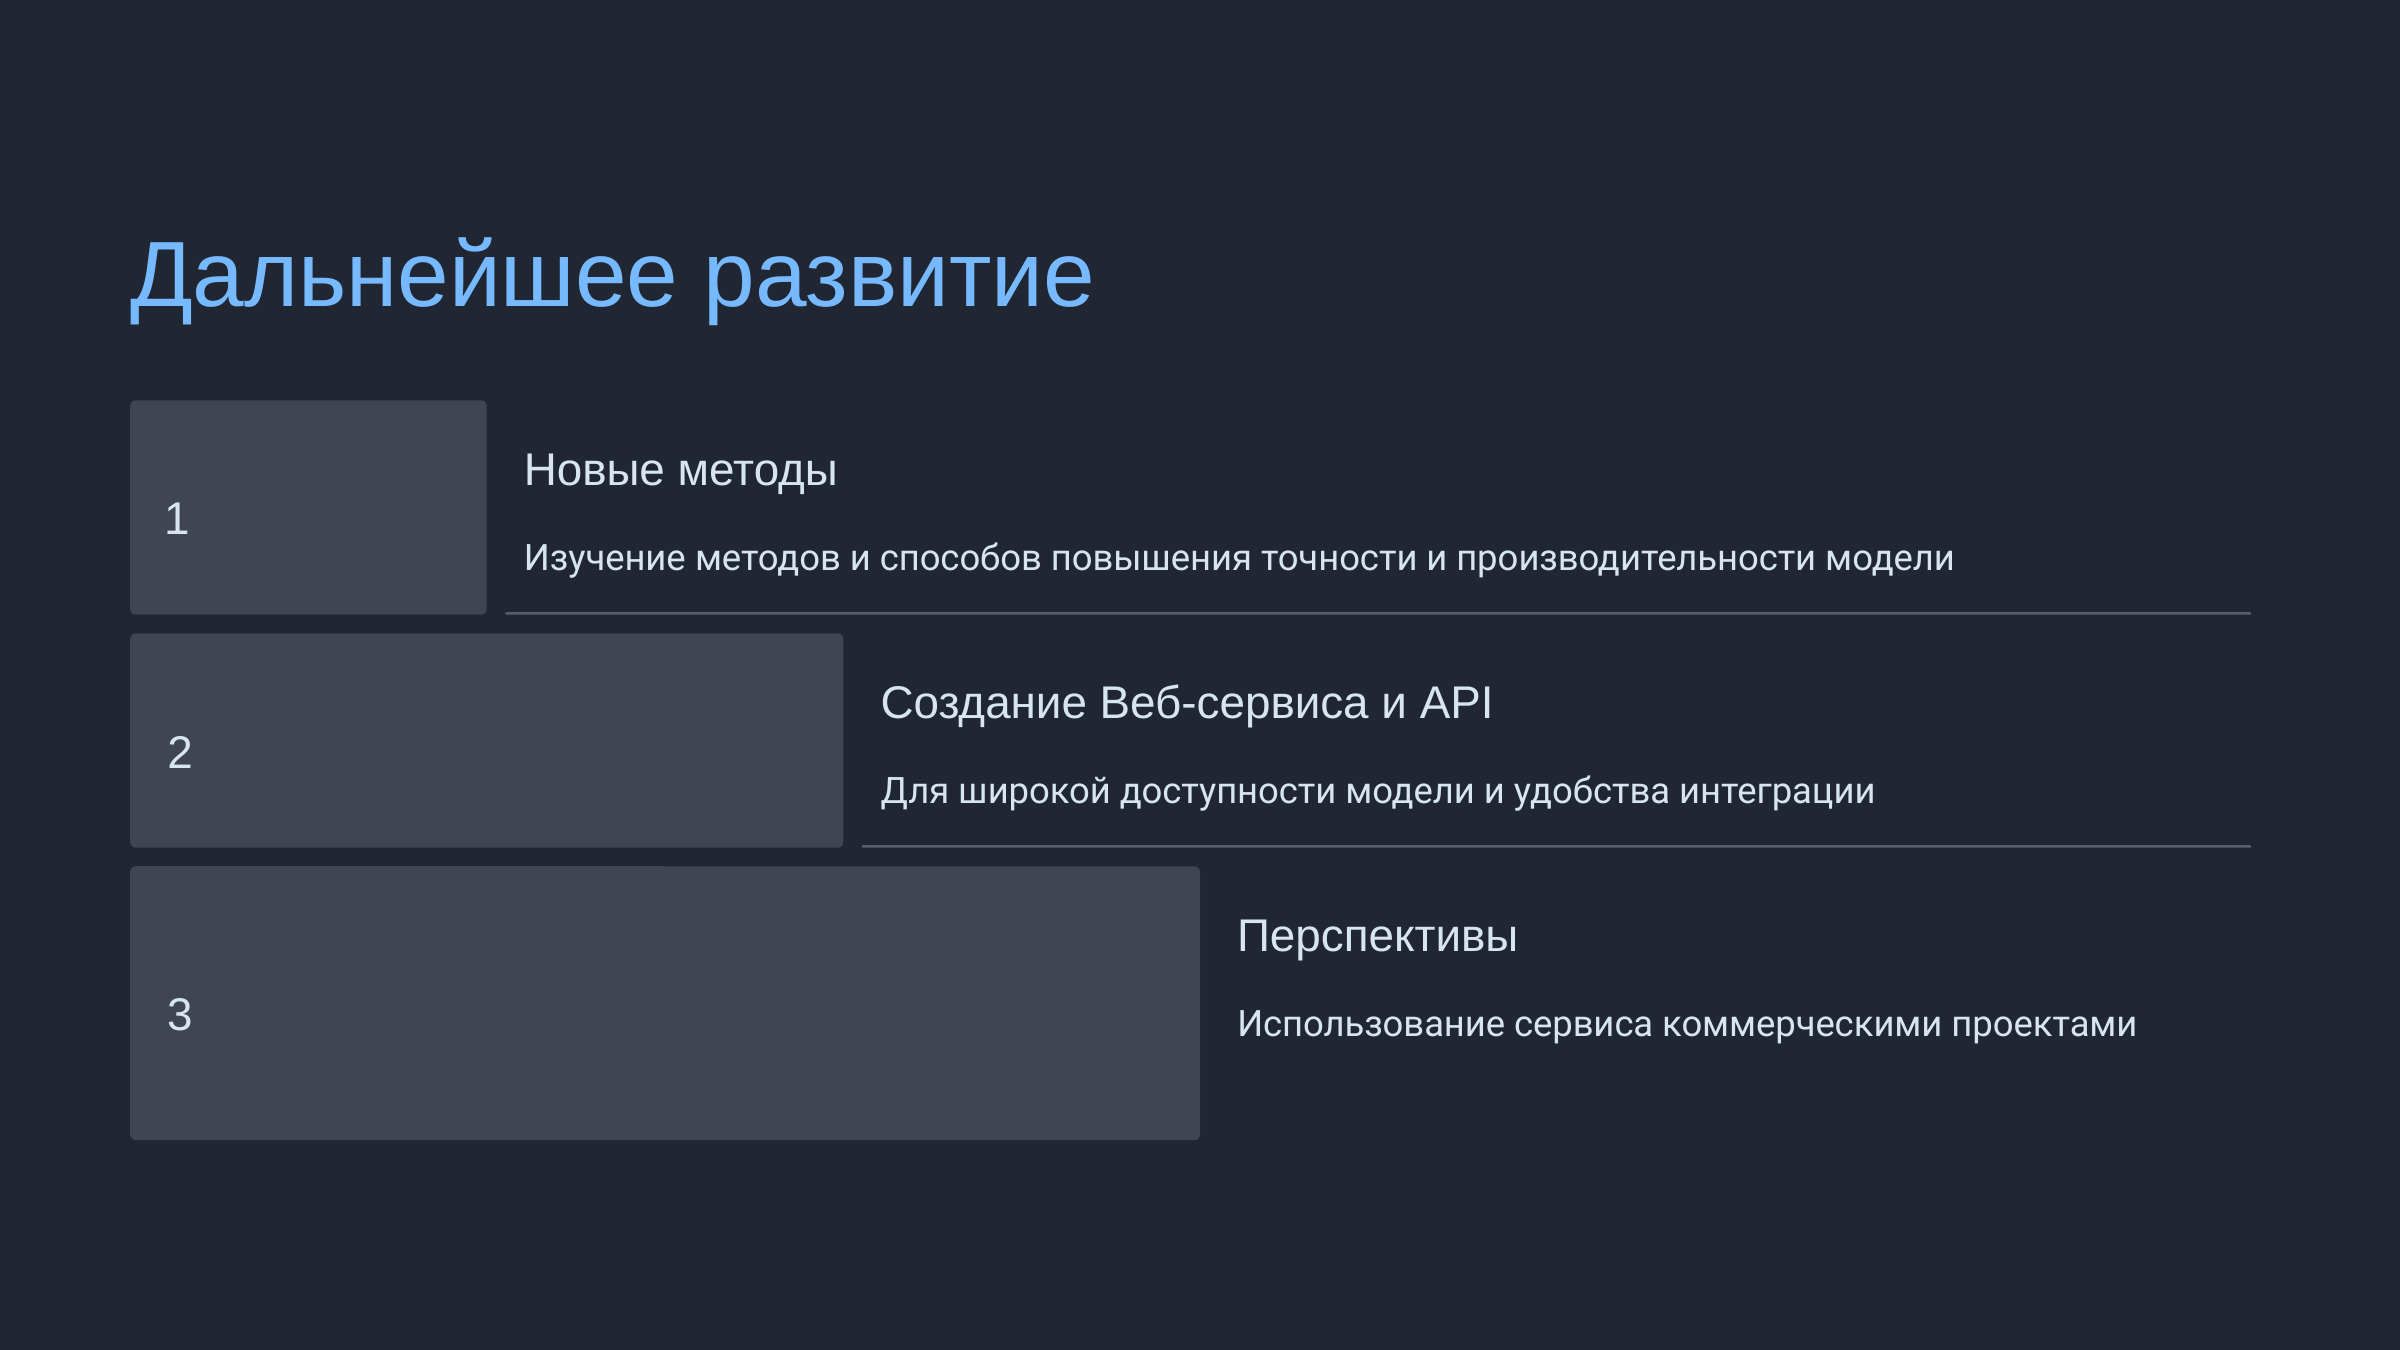

Дальнейшее развитие

Новые методы
1
Изучение методов и способов повышения точности и производительности модели

Создание Веб-сервиса и API
2
Для широкой доступности модели и удобства интеграции

Перспективы
3
Использование сервиса коммерческими проектами